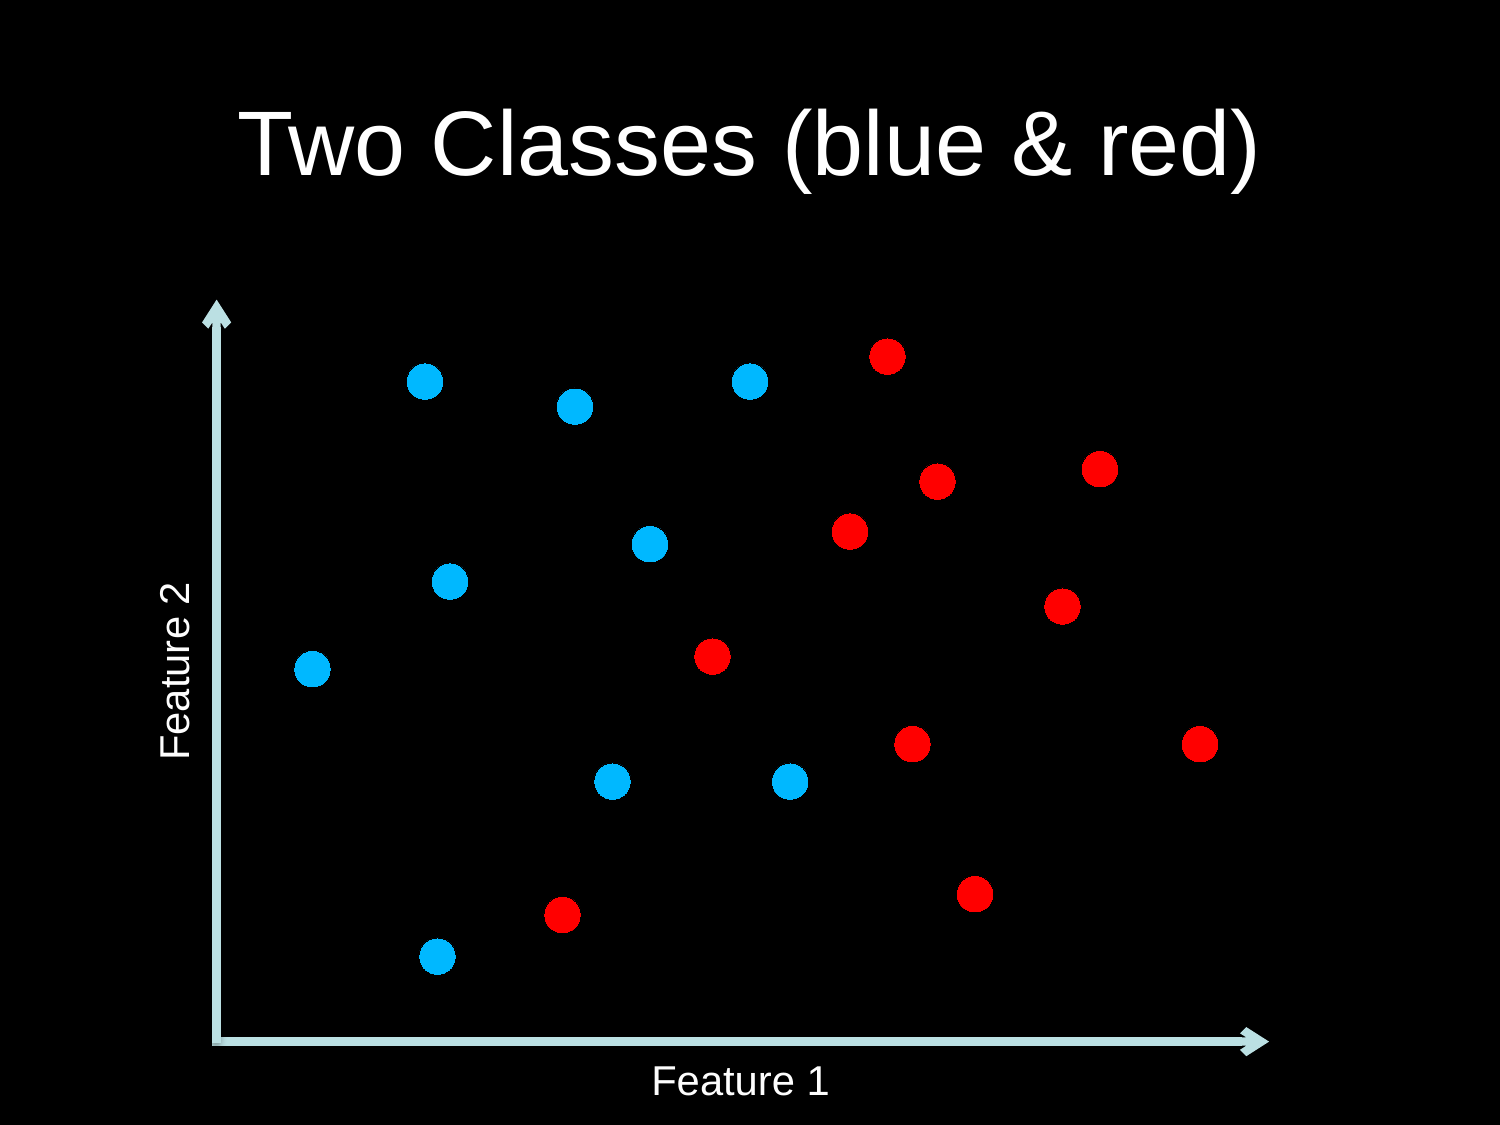

# Two Classes (blue & red)

Feature 2

Feature 1
3